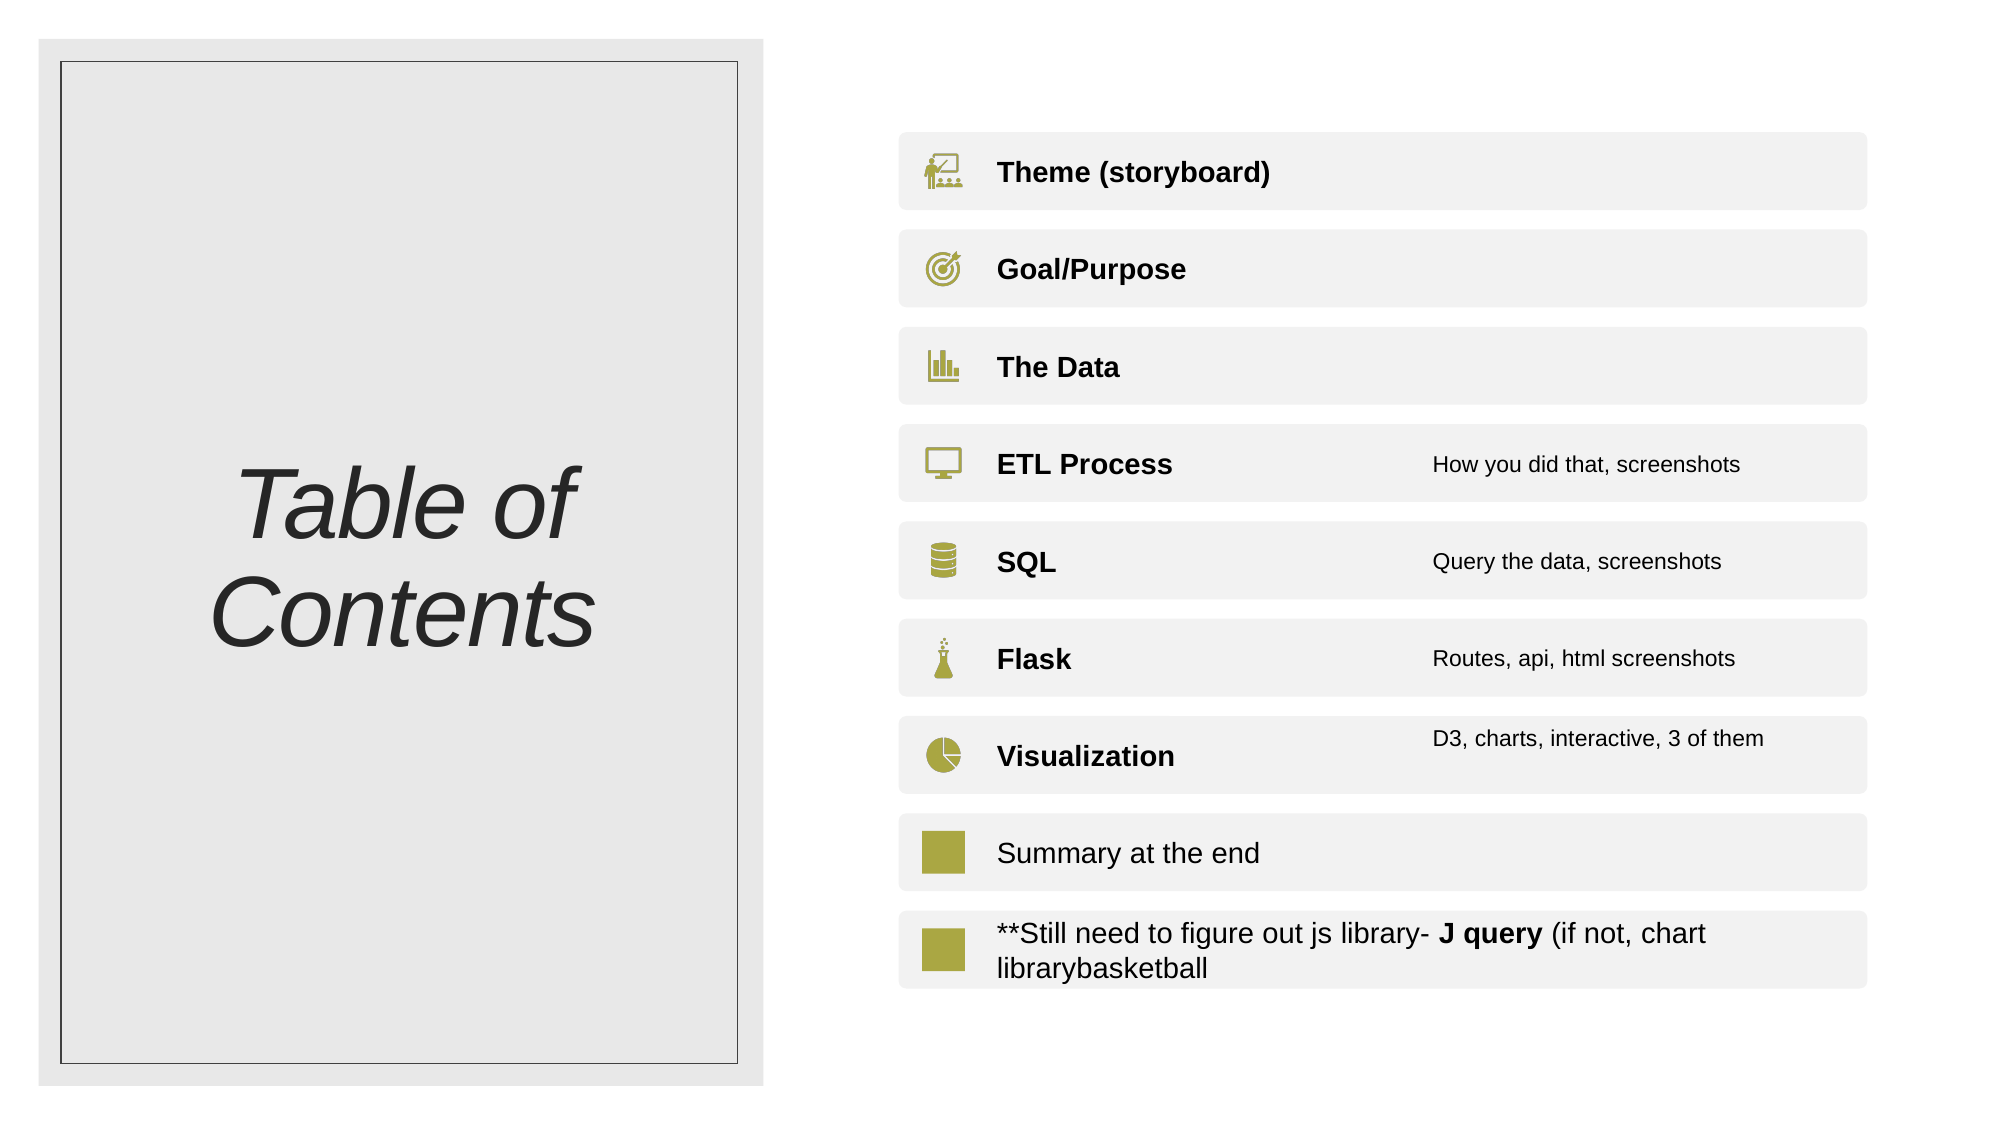

# Table of Contents
Theme (storyboard)
Goal/Purpose
The Data
ETL Process
How you did that, screenshots
SQL
Query the data, screenshots
Flask
Routes, api, html screenshots
Visualization
D3, charts, interactive, 3 of them

Summary at the end
**Still need to figure out js library- J query (if not, chart librarybasketball